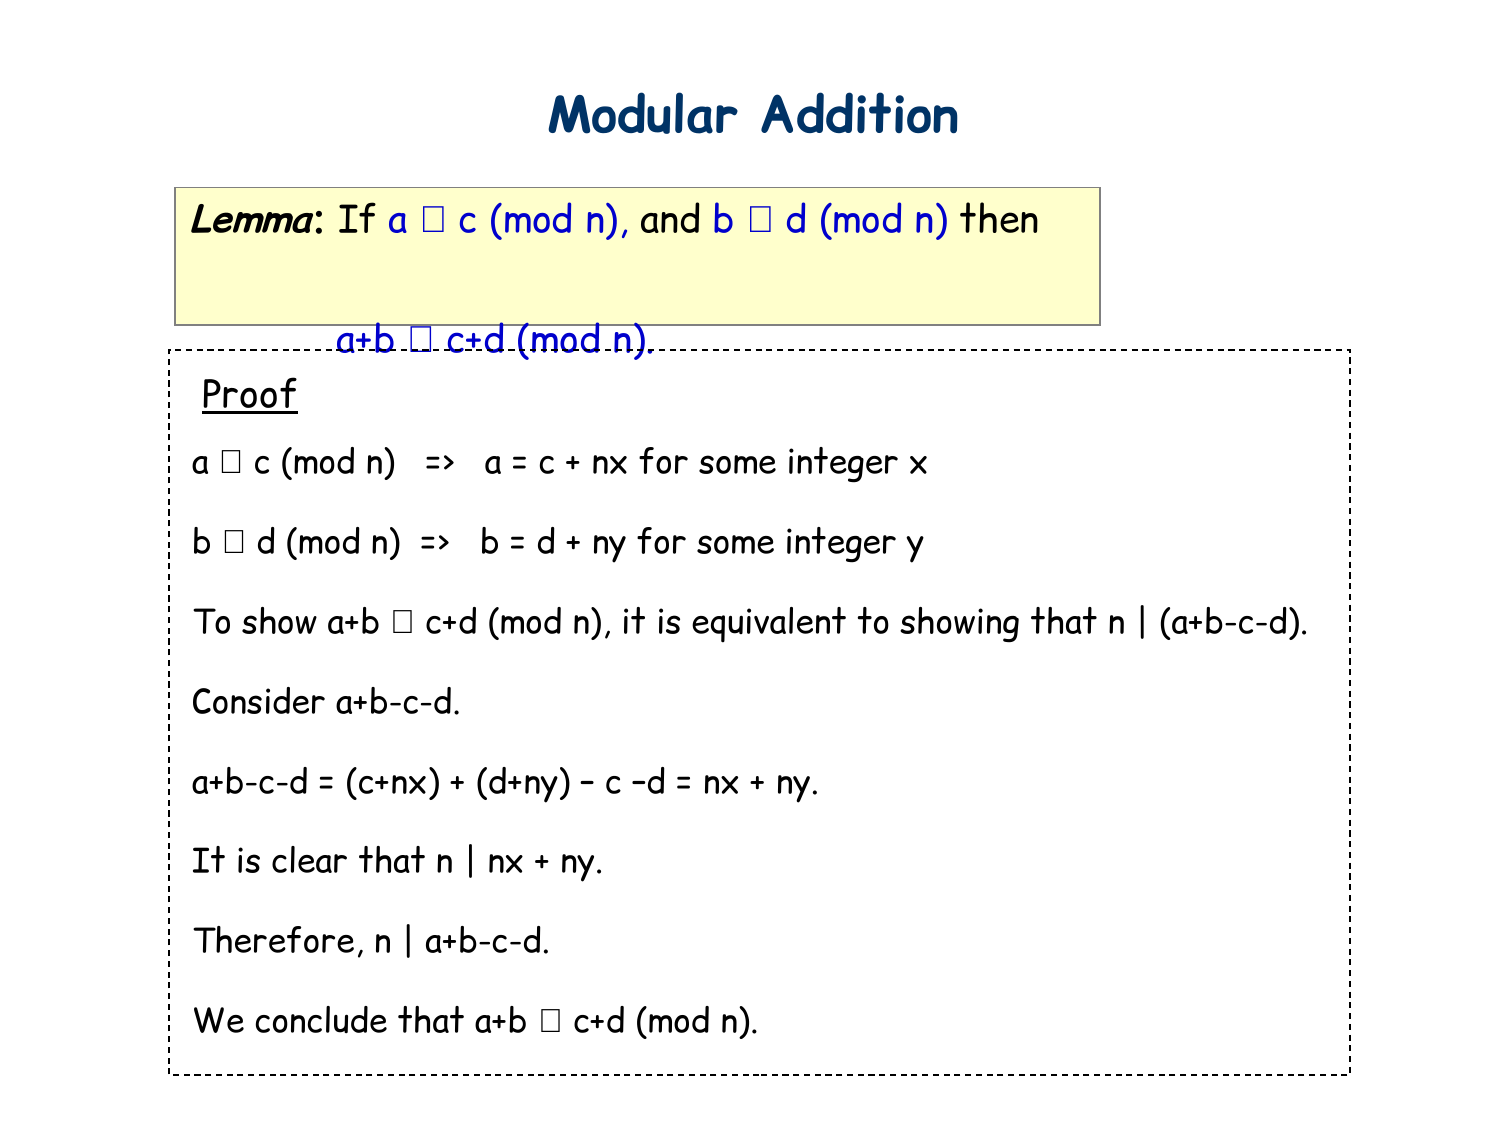

Modular Addition
Lemma: If a ≡ c (mod n), and b ≡ d (mod n) then
             a+b ≡ c+d (mod n).

Proof

a ≡ c (mod n)   =>   a = c + nx for some integer x

b ≡ d (mod n)  =>   b = d + ny for some integer y

To show a+b ≡ c+d (mod n), it is equivalent to showing that n | (a+b-c-d).

Consider a+b-c-d.

a+b-c-d = (c+nx) + (d+ny) – c –d = nx + ny.

It is clear that n | nx + ny.

Therefore, n | a+b-c-d.

We conclude that a+b ≡ c+d (mod n).